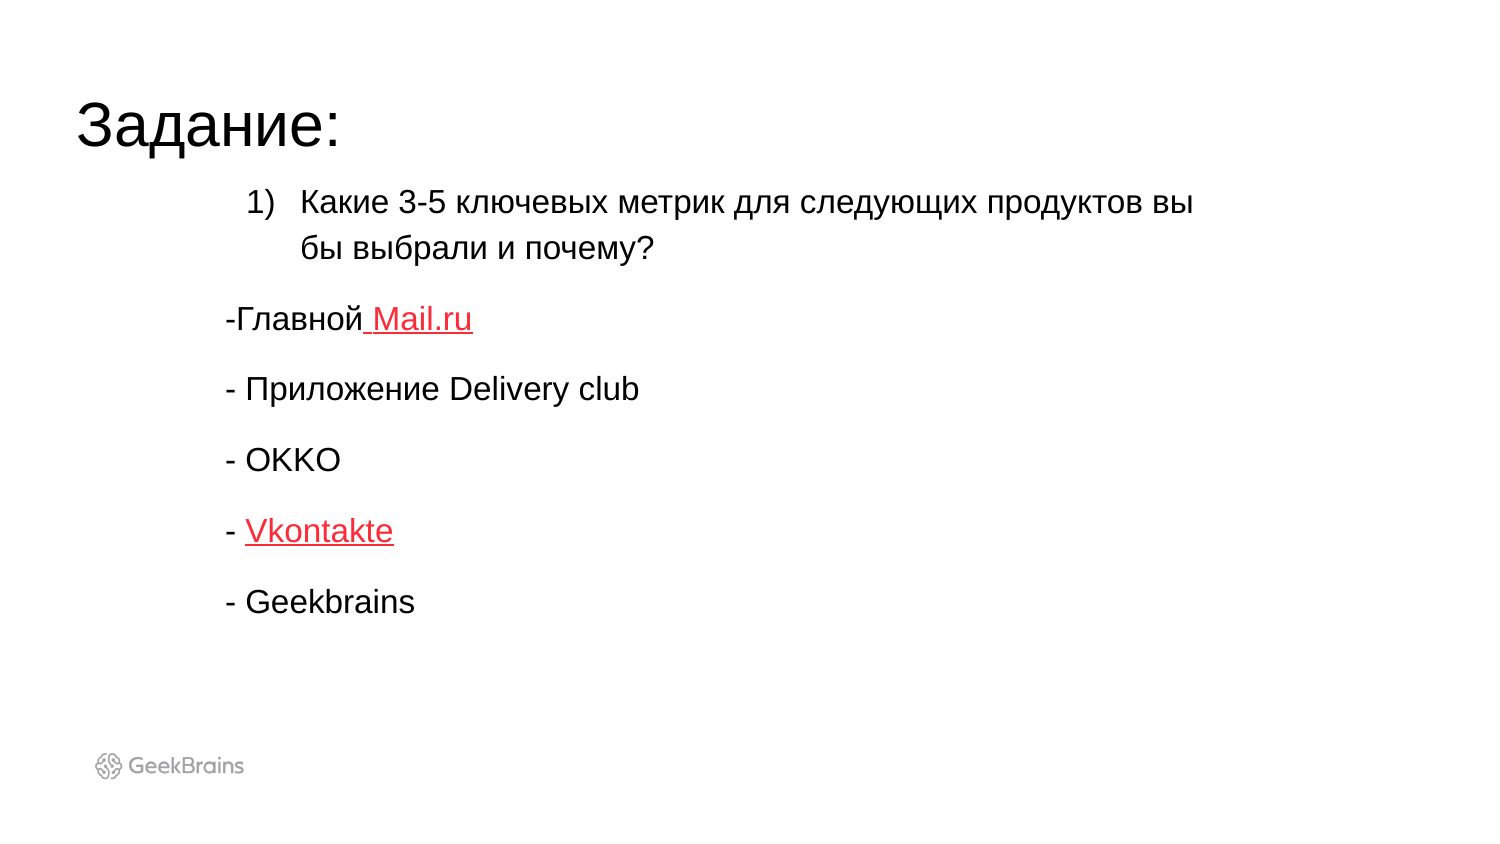

Задание:

Какие 3-5 ключевых метрик для следующих продуктов вы бы выбрали и почему?
-Главной Mail.ru
- Приложение Delivery club
- OKKO
- Vkontakte
- Geekbrains